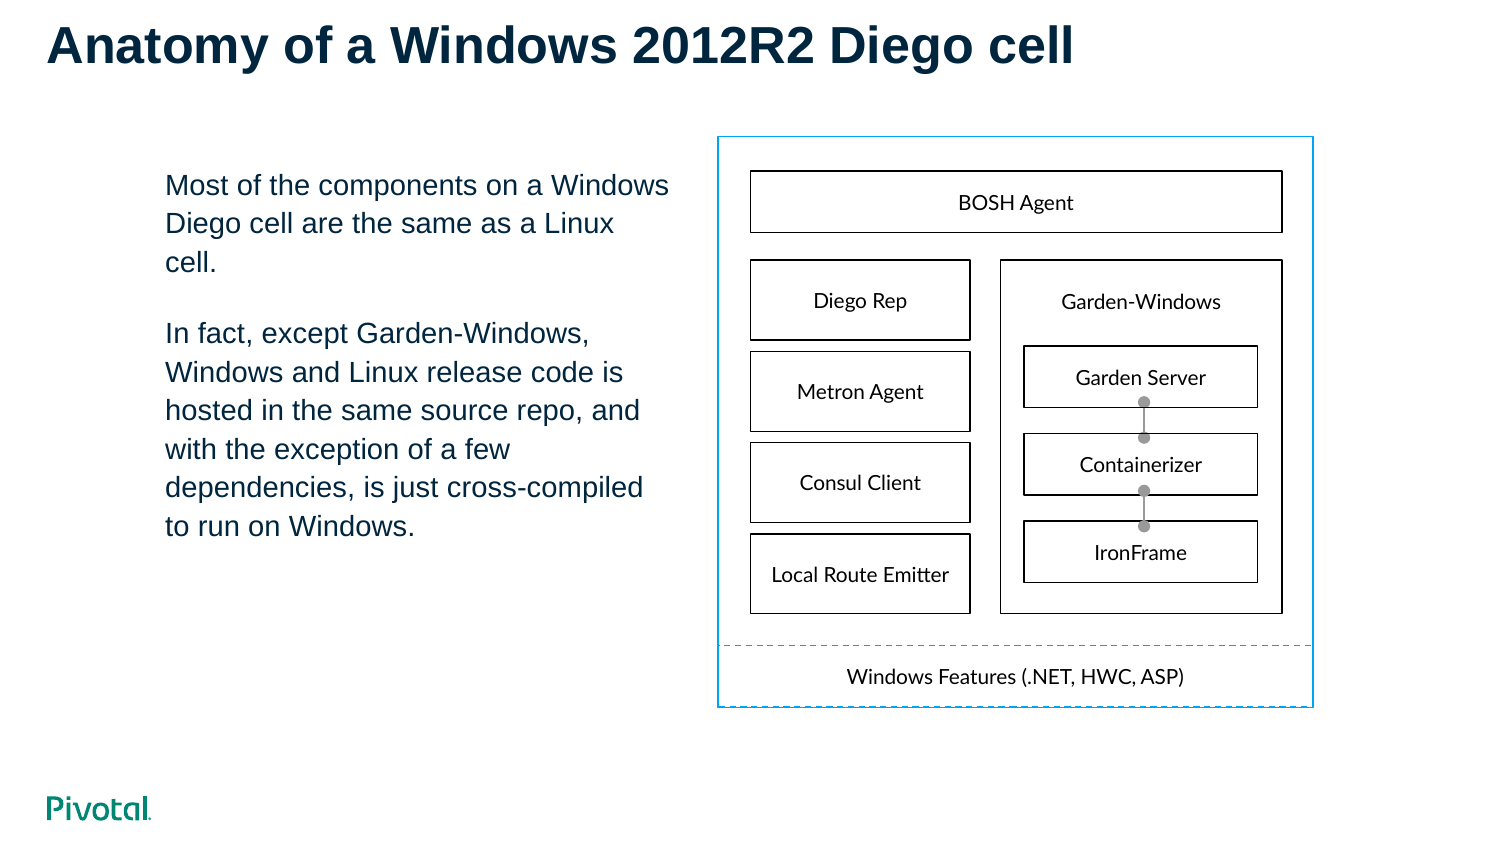

# Anatomy of a Windows 2012R2 Diego cell

Most of the components on a Windows Diego cell are the same as a Linux cell.
In fact, except Garden-Windows, Windows and Linux release code is hosted in the same source repo, and with the exception of a few dependencies, is just cross-compiled to run on Windows.
BOSH Agent
Diego Rep

Garden-Windows
Garden Server
Metron Agent
Containerizer
Consul Client
IronFrame
Local Route Emitter
Windows Features (.NET, HWC, ASP)